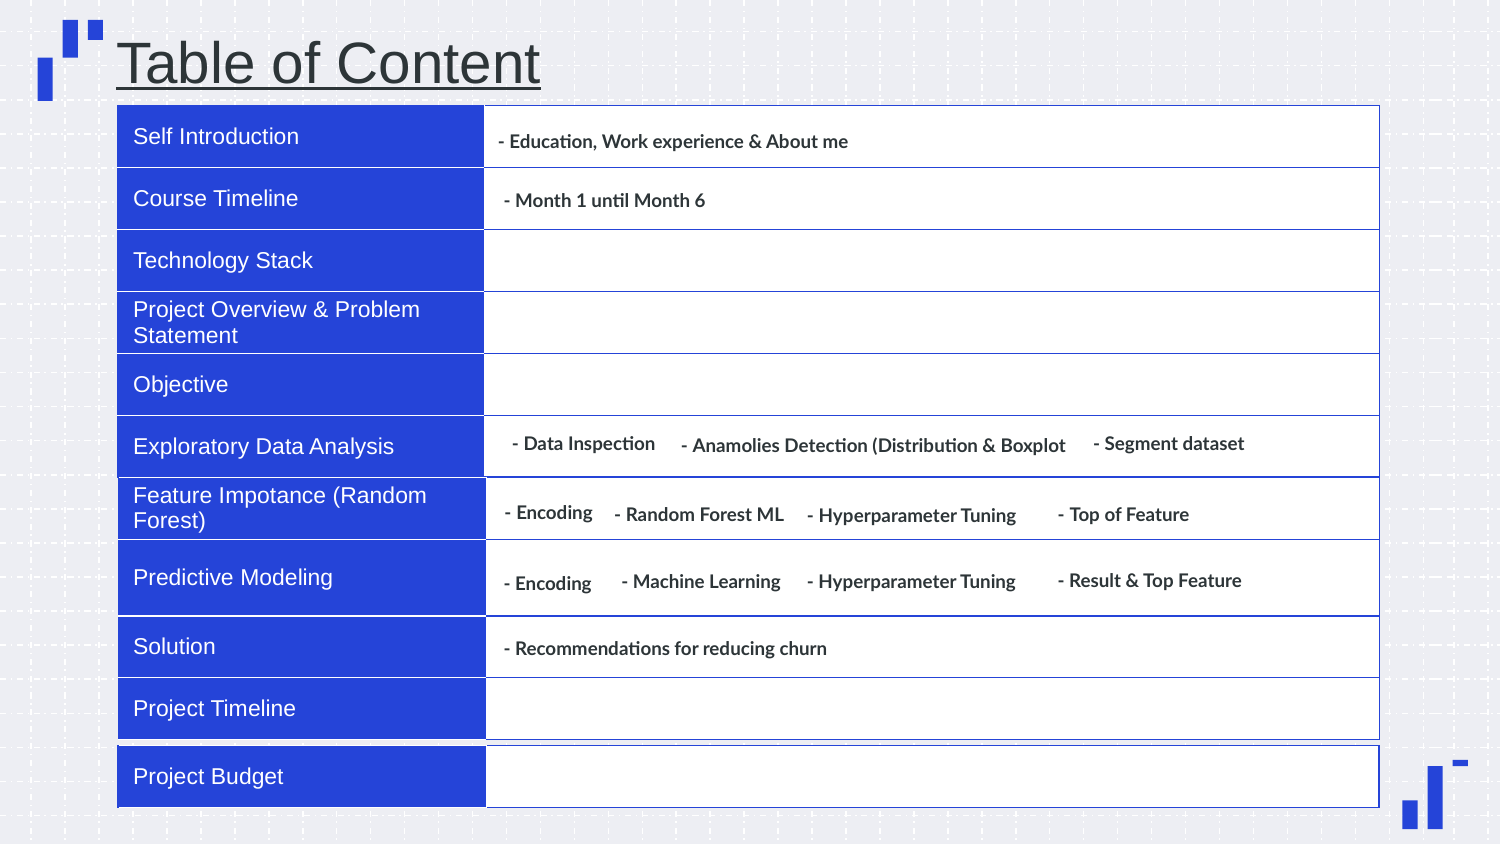

# Table of Content
| Self Introduction |  |
| --- | --- |
| Course Timeline |  |
| Technology Stack |  |
| Project Overview & Problem Statement |  |
| Objective |  |
| Exploratory Data Analysis |  |
- Education, Work experience & About me
- Month 1 until Month 6
- Data Inspection
- Segment dataset
- Anamolies Detection (Distribution & Boxplot
| Feature Impotance (Random Forest) |  |
| --- | --- |
| Predictive Modeling |  |
| Solution |  |
| Project Timeline |  |
- Encoding
- Top of Feature
- Random Forest ML
- Hyperparameter Tuning
- Result & Top Feature
- Hyperparameter Tuning
- Machine Learning
- Encoding
- Recommendations for reducing churn

| Project Budget |  |
| --- | --- |